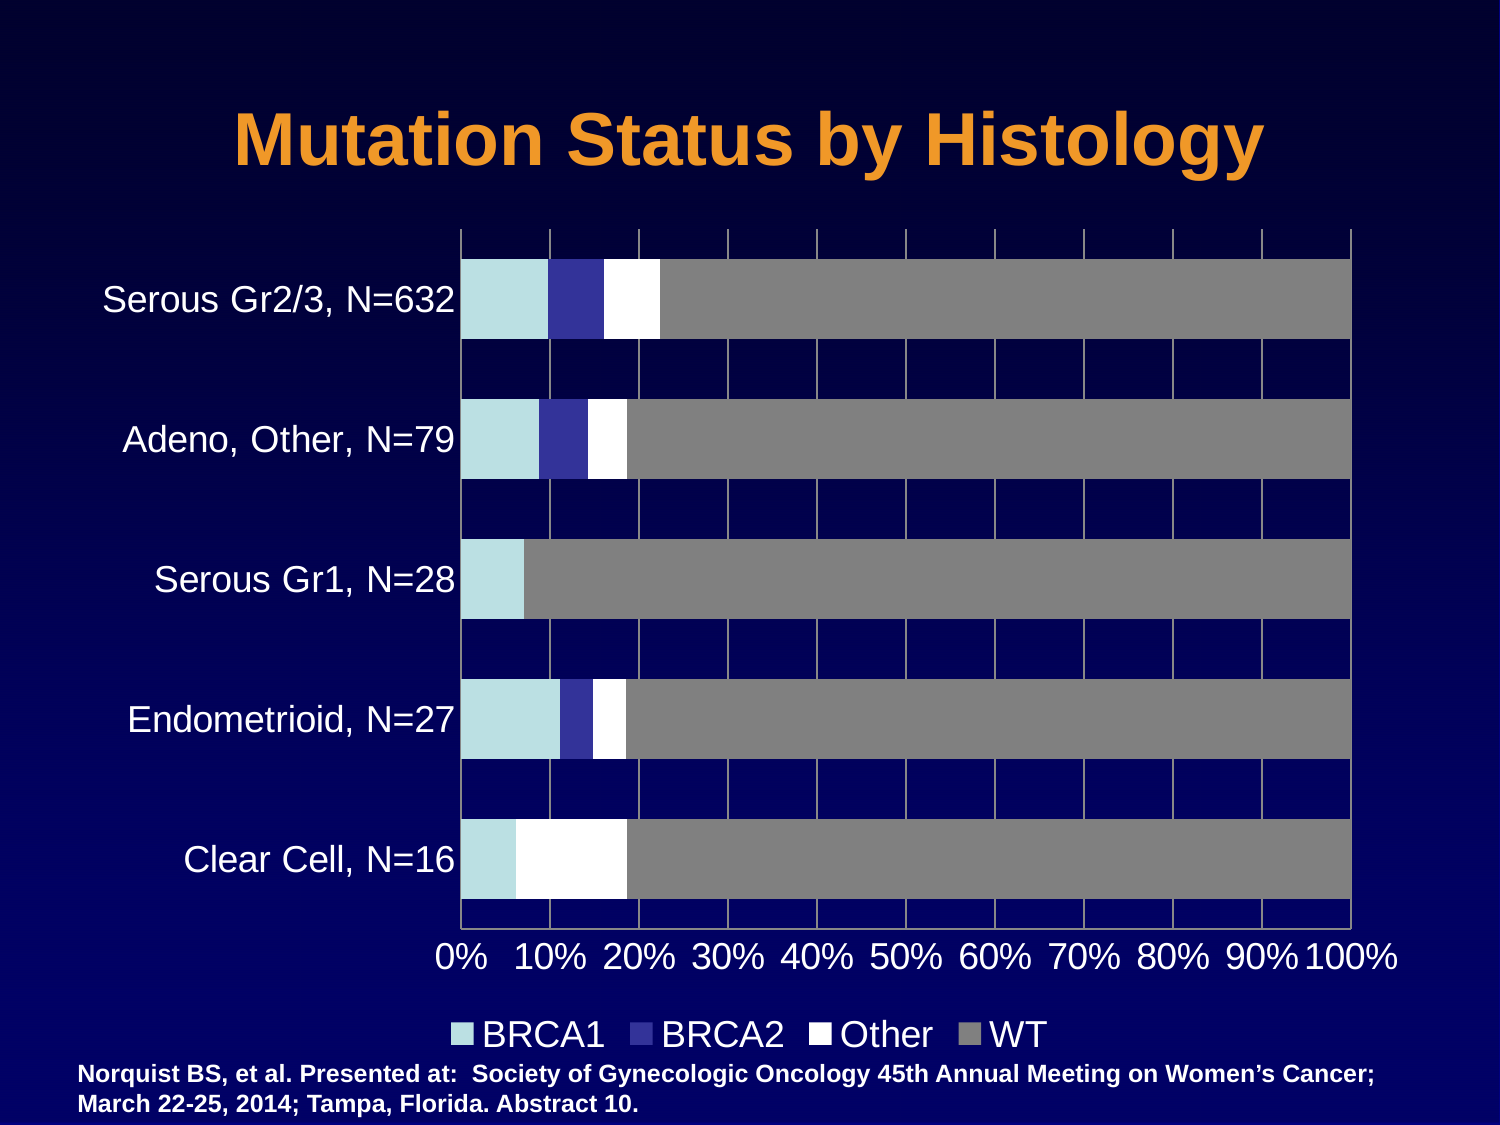

# Mutation Status by Histology

### Chart

| Category | BRCA1 | BRCA2 | Other | WT |
|---|---|---|---|---|
| Clear Cell, N=16 | 6.2 | 0.0 | 12.5 | 81.3 |
| Endometrioid, N=27 | 11.1 | 3.7 | 3.7 | 81.5 |
| Serous Gr1, N=28 | 7.1 | 0.0 | 0.0 | 92.9 |
| Adeno, Other, N=79 | 8.8 | 5.5 | 4.4 | 81.3 |
| Serous Gr2/3, N=632 | 9.8 | 6.3 | 6.3 | 77.8 |
Norquist BS, et al. Presented at:  Society of Gynecologic Oncology 45th Annual Meeting on Women’s Cancer; March 22-25, 2014; Tampa, Florida. Abstract 10.